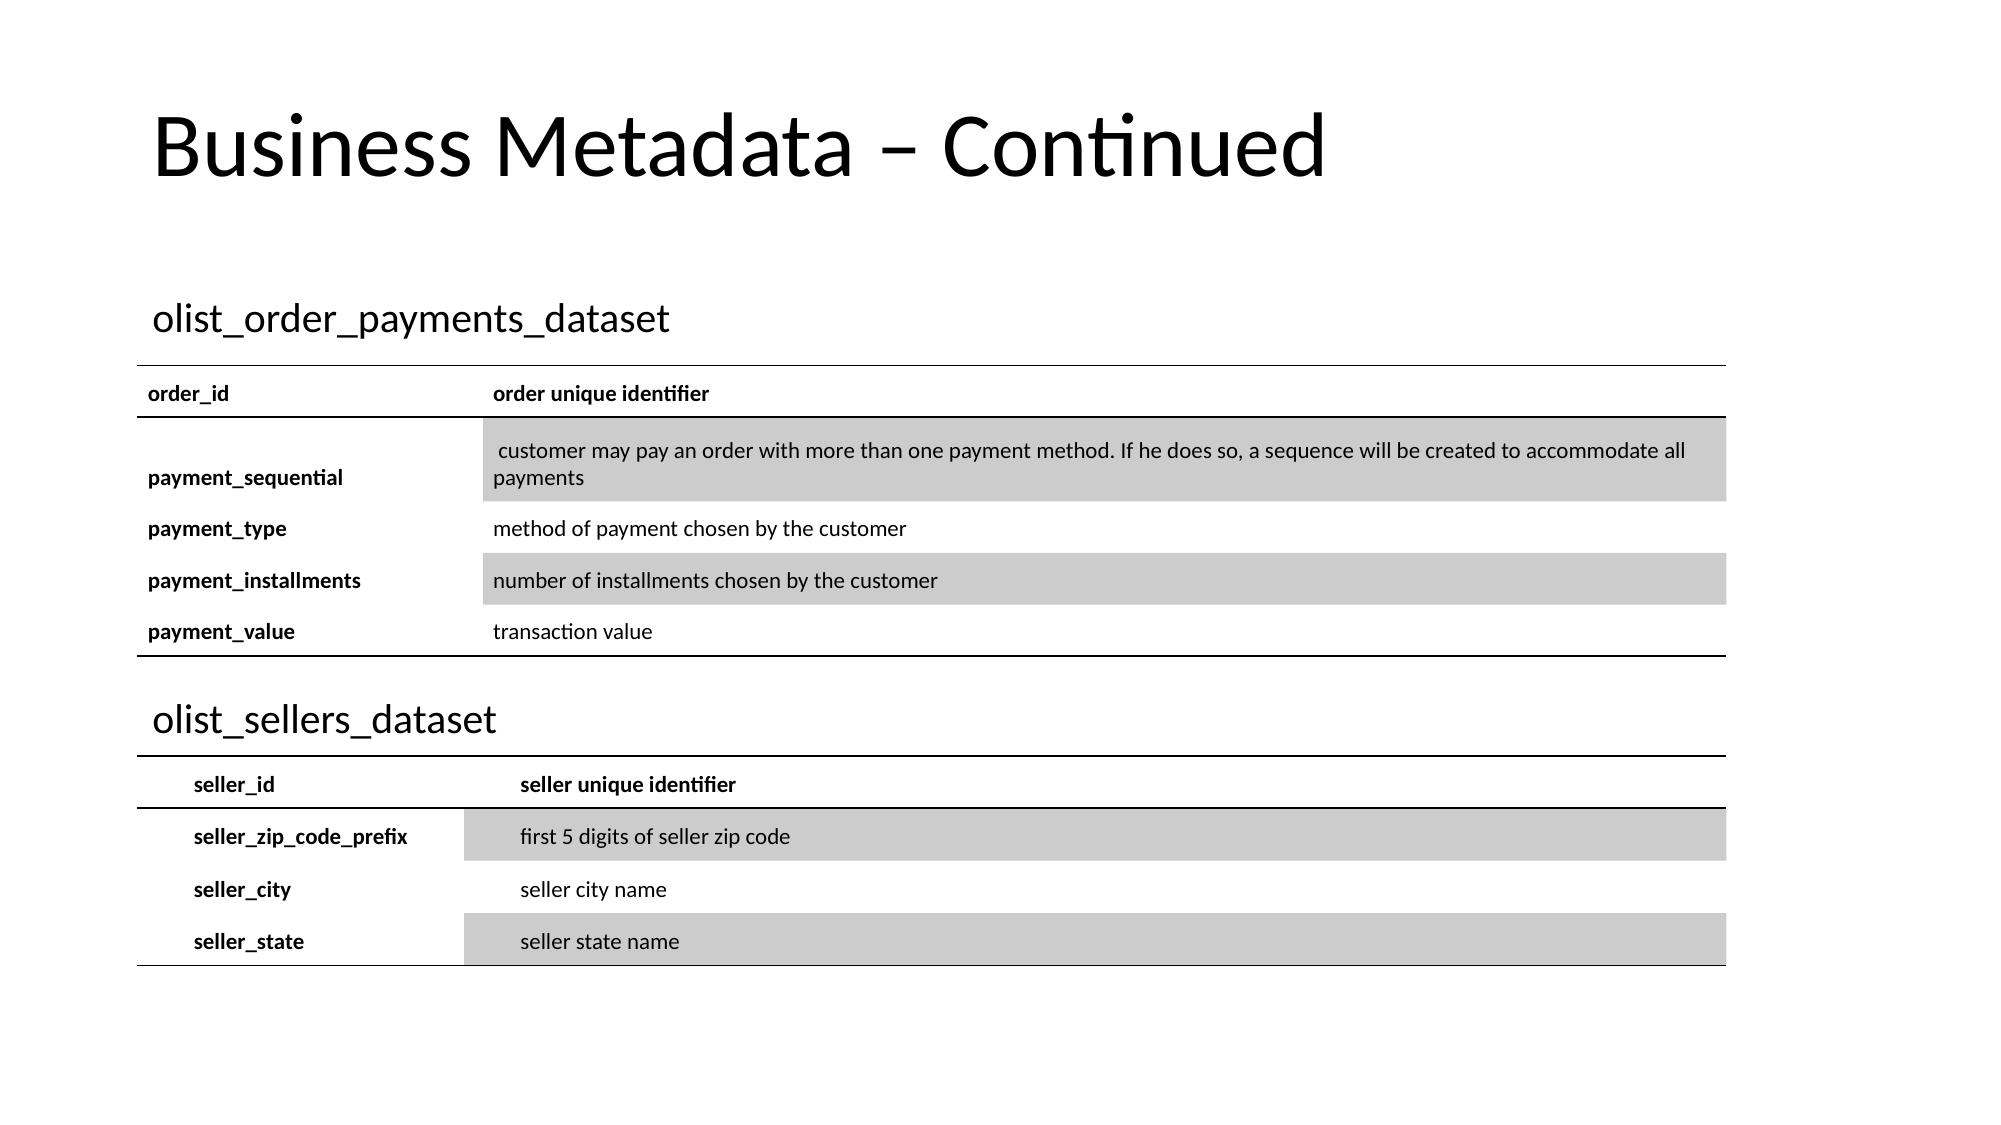

# Business Metadata – Continued
olist_order_payments_dataset

olist_sellers_dataset

| order\_id | order unique identifier |
| --- | --- |
| payment\_sequential | customer may pay an order with more than one payment method. If he does so, a sequence will be created to accommodate all payments |
| payment\_type | method of payment chosen by the customer |
| payment\_installments | number of installments chosen by the customer |
| payment\_value | transaction value |
| seller\_id | seller unique identifier |
| --- | --- |
| seller\_zip\_code\_prefix | first 5 digits of seller zip code |
| seller\_city | seller city name |
| seller\_state | seller state name |